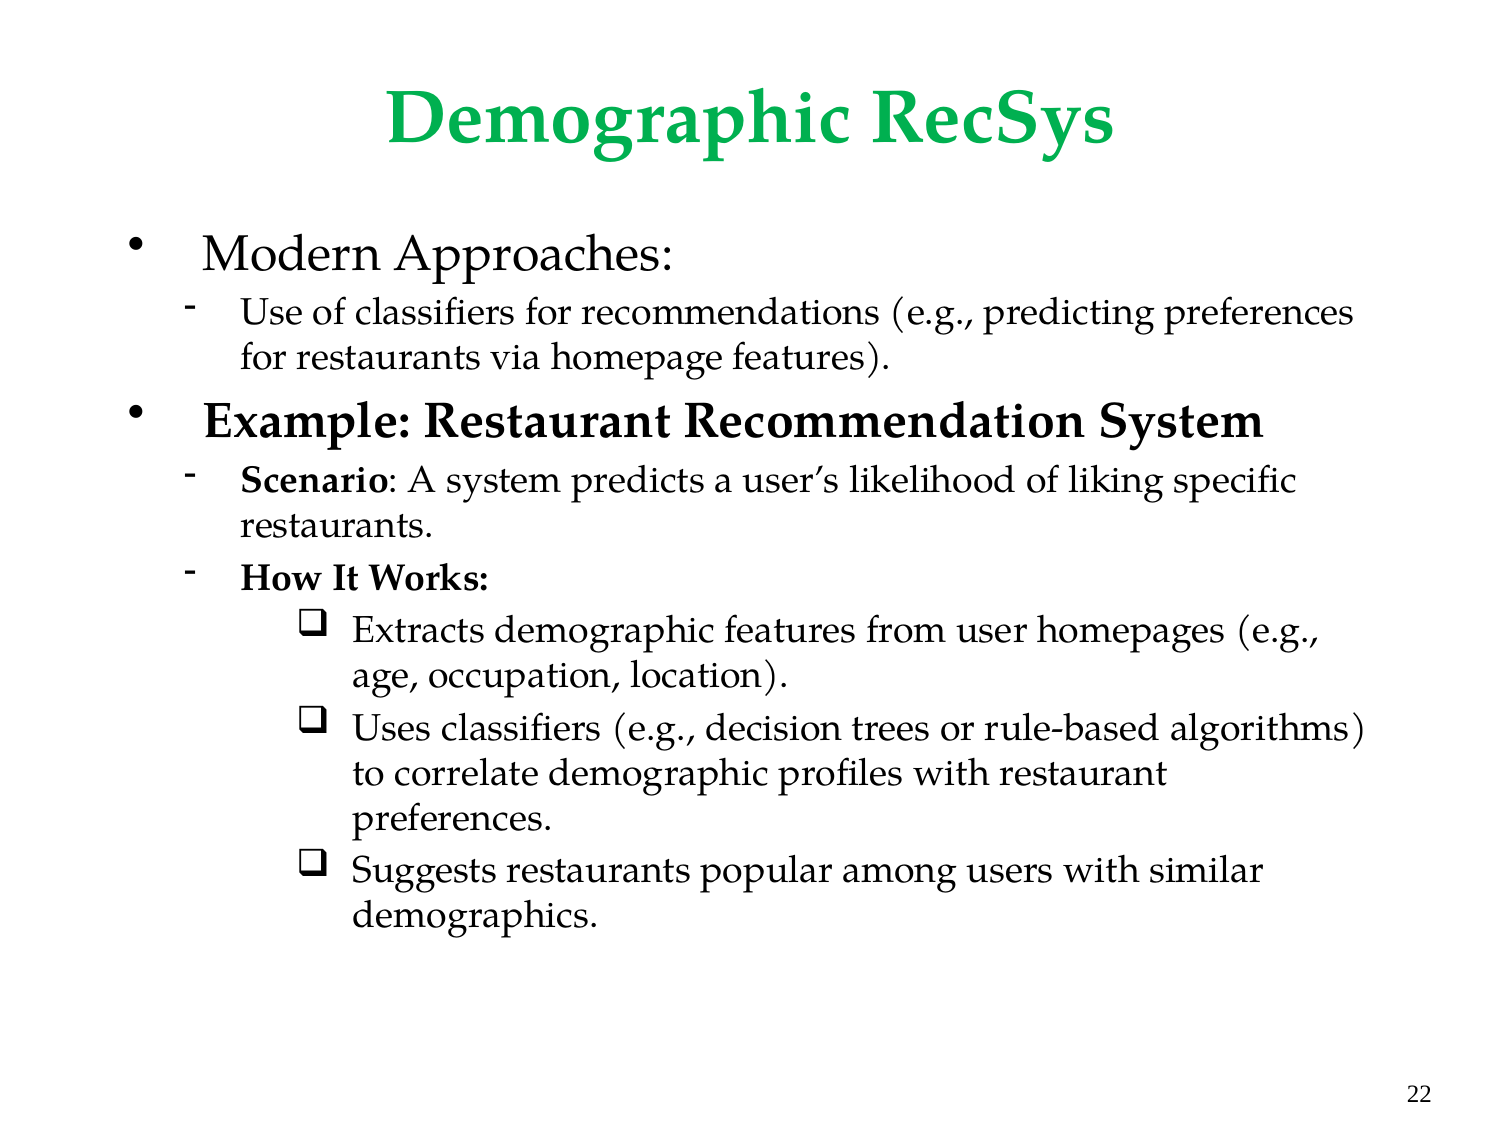

# Demographic RecSys
Modern Approaches:
Use of classifiers for recommendations (e.g., predicting preferences for restaurants via homepage features).
Example: Restaurant Recommendation System
Scenario: A system predicts a user’s likelihood of liking specific restaurants.
How It Works:
Extracts demographic features from user homepages (e.g., age, occupation, location).
Uses classifiers (e.g., decision trees or rule-based algorithms) to correlate demographic profiles with restaurant preferences.
Suggests restaurants popular among users with similar demographics.
22